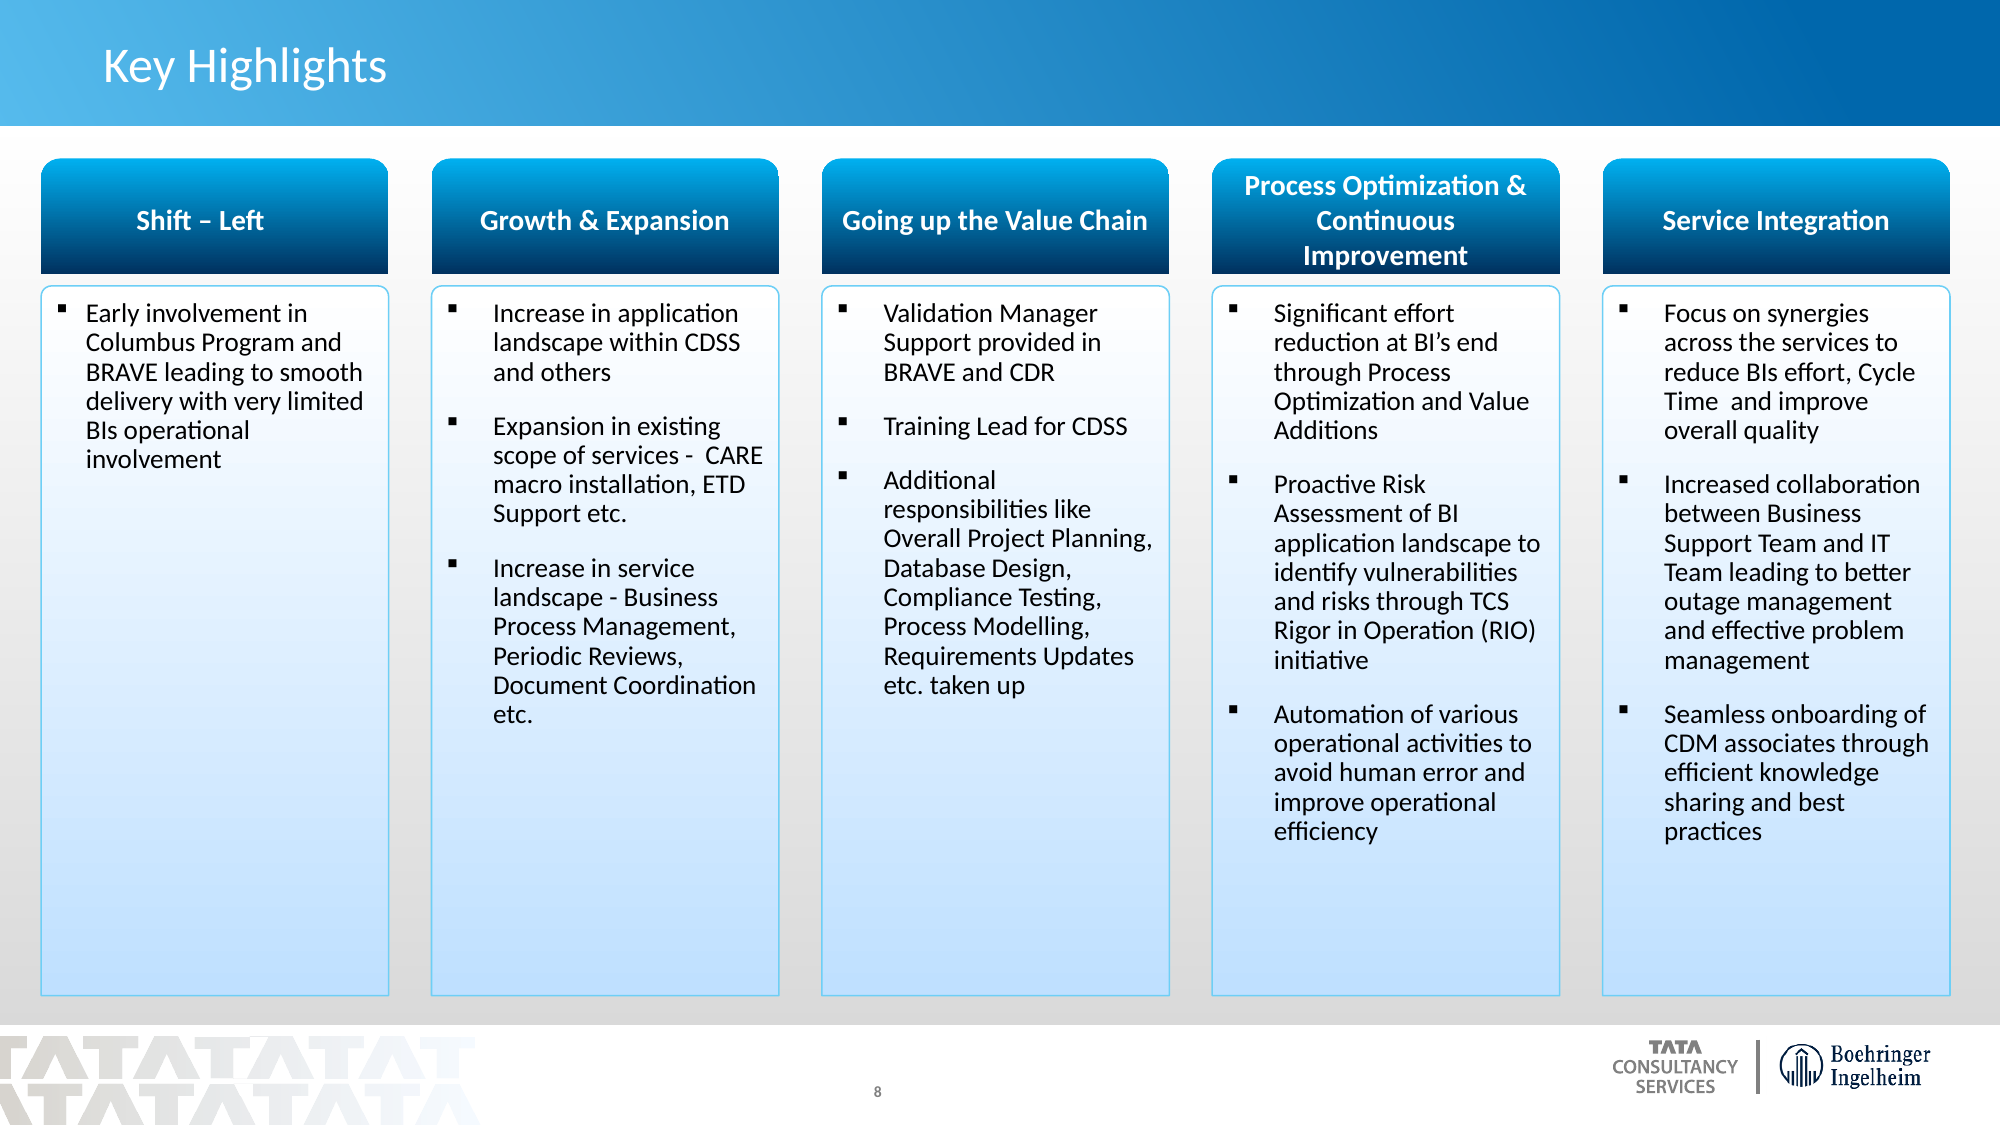

# Key Highlights

Shift – Left
Growth & Expansion
Going up the Value Chain
Process Optimization & Continuous Improvement
Service Integration

Early involvement in Columbus Program and BRAVE leading to smooth delivery with very limited BIs operational involvement

Increase in application landscape within CDSS and others
Expansion in existing scope of services -  CARE macro installation, ETD Support etc.
Increase in service landscape - Business Process Management, Periodic Reviews, Document Coordination etc.
Validation Manager Support provided in BRAVE and CDR
Training Lead for CDSS
Additional responsibilities like Overall Project Planning, Database Design, Compliance Testing, Process Modelling, Requirements Updates etc. taken up
Significant effort reduction at BI’s end through Process Optimization and Value Additions
Proactive Risk Assessment of BI application landscape to identify vulnerabilities and risks through TCS Rigor in Operation (RIO) initiative
Automation of various operational activities to avoid human error and improve operational efficiency
Focus on synergies across the services to reduce BIs effort, Cycle  Time  and improve overall quality
Increased collaboration between Business Support Team and IT Team leading to better outage management and effective problem management
Seamless onboarding of CDM associates through efficient knowledge sharing and best practices